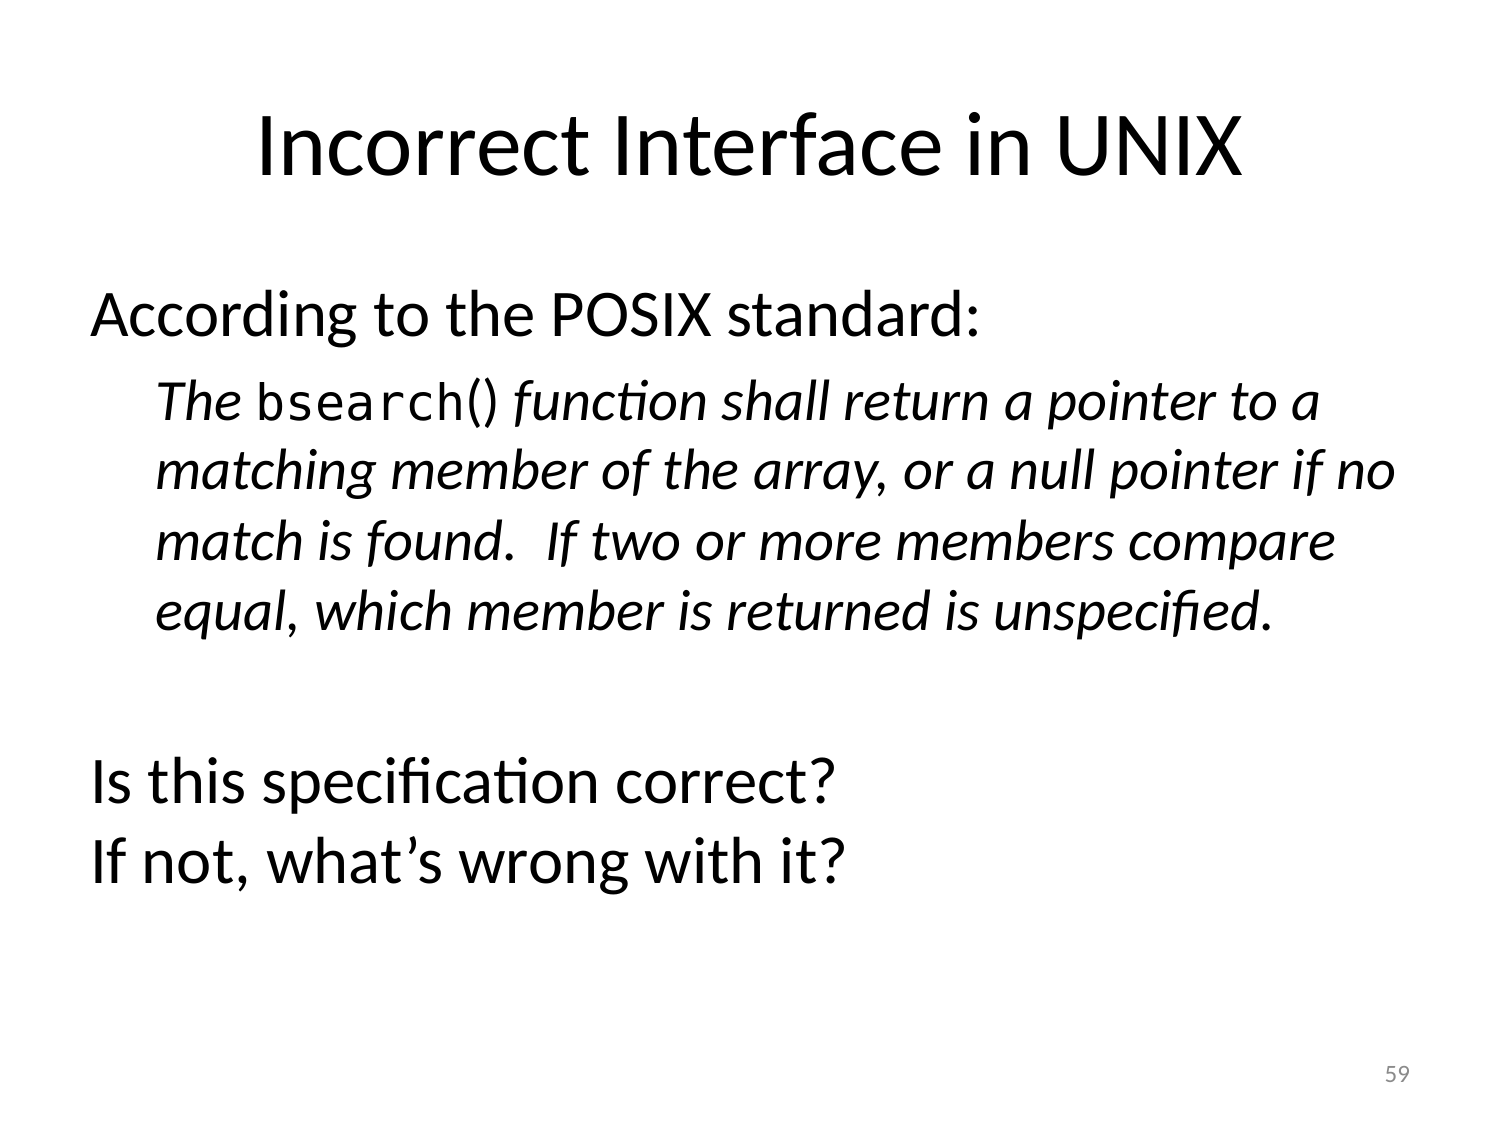

# Incorrect Interface in UNIX
According to the POSIX standard:
The bsearch() function shall return a pointer to a matching member of the array, or a null pointer if no match is found.  If two or more members compare equal, which member is returned is unspecified.

Is this specification correct?
If not, what’s wrong with it?
59